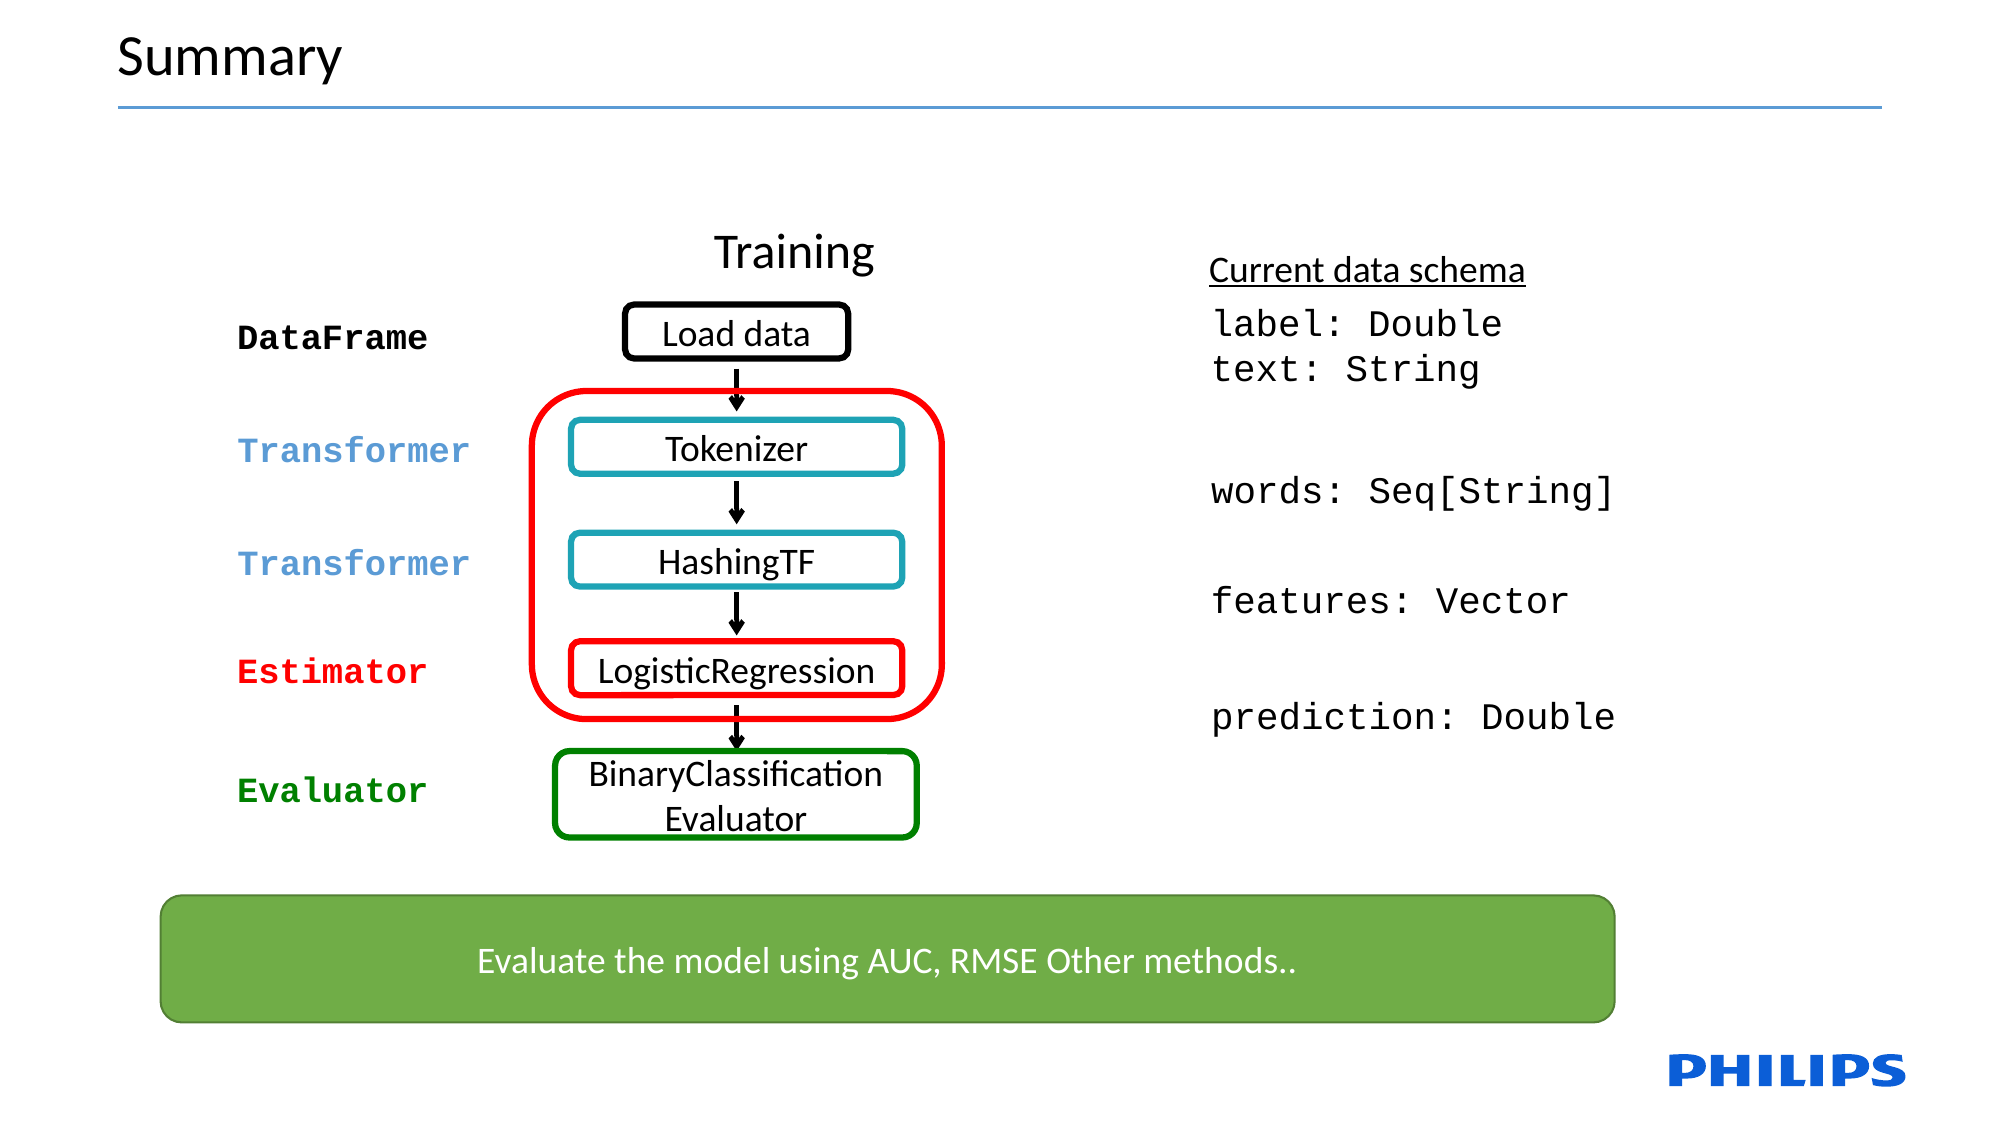

Summary
Training
Current data schema
label: Double
text: String
Load data
DataFrame

Transformer
Tokenizer
words: Seq[String]
Transformer
HashingTF
features: Vector
Estimator
LogisticRegression
prediction: Double
BinaryClassification
Evaluator
Evaluator
Evaluate the model using AUC, RMSE Other methods..